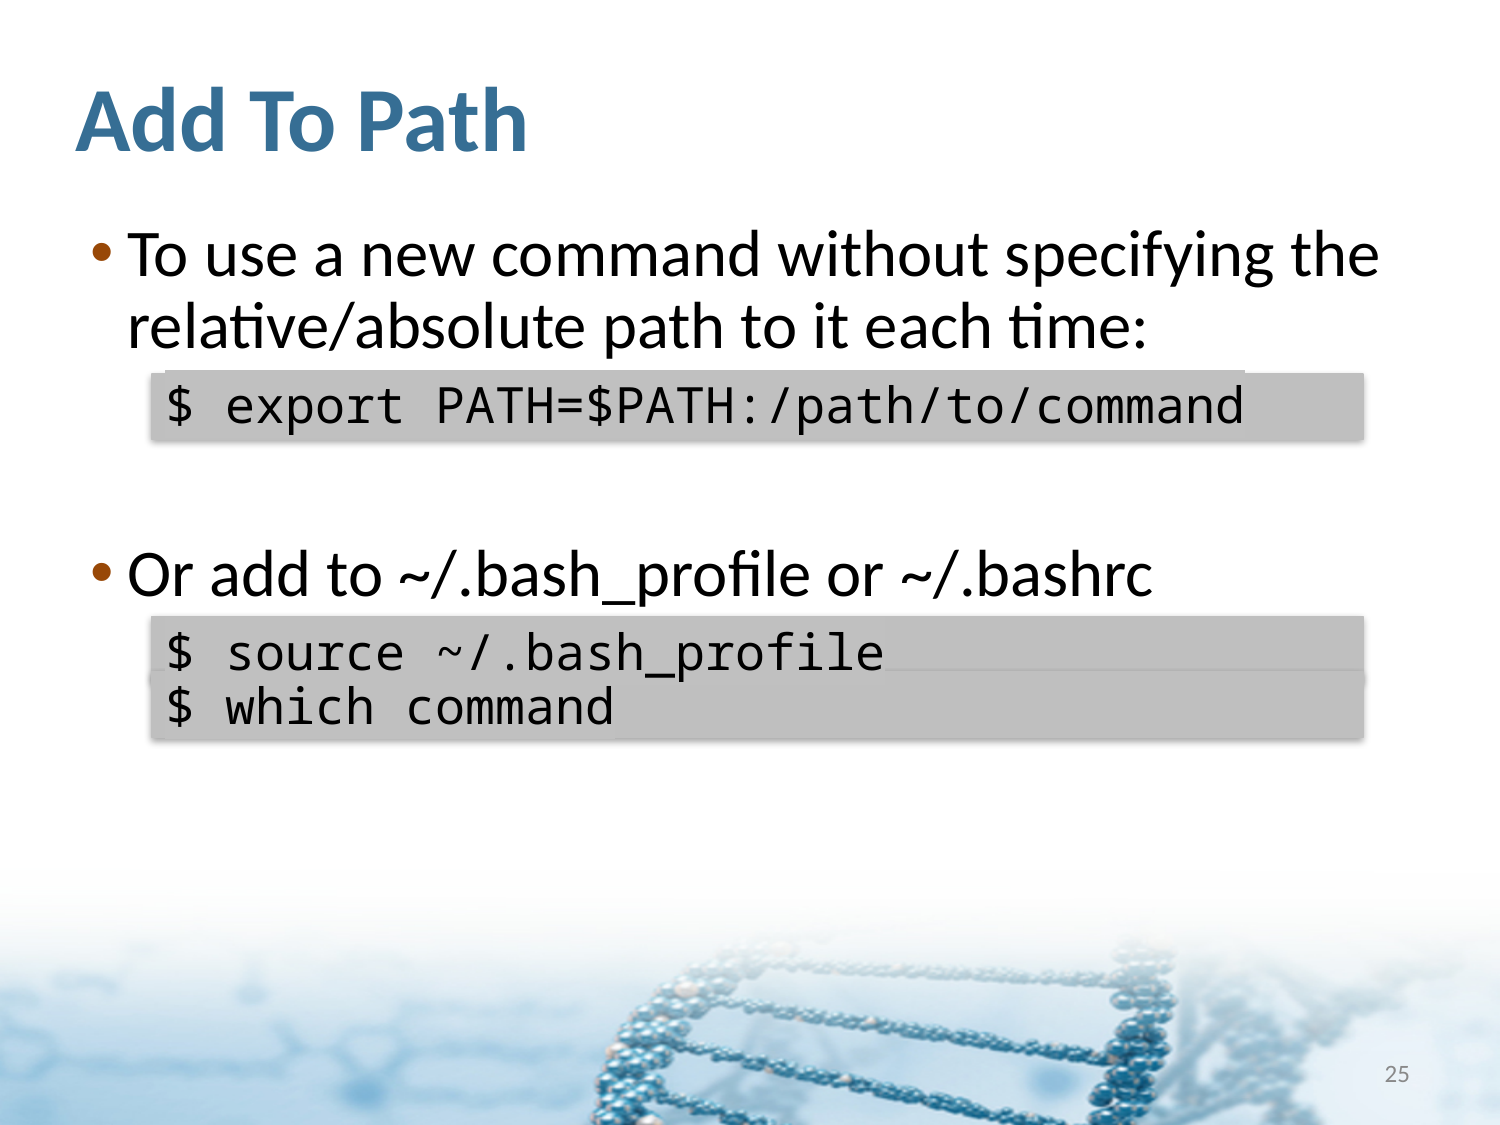

# Add To Path
To use a new command without specifying the relative/absolute path to it each time:
$ export PATH=$PATH:/path/to/command

Or add to ~/.bash_profile or ~/.bashrc
$ source ~/.bash_profile
$ which command

25